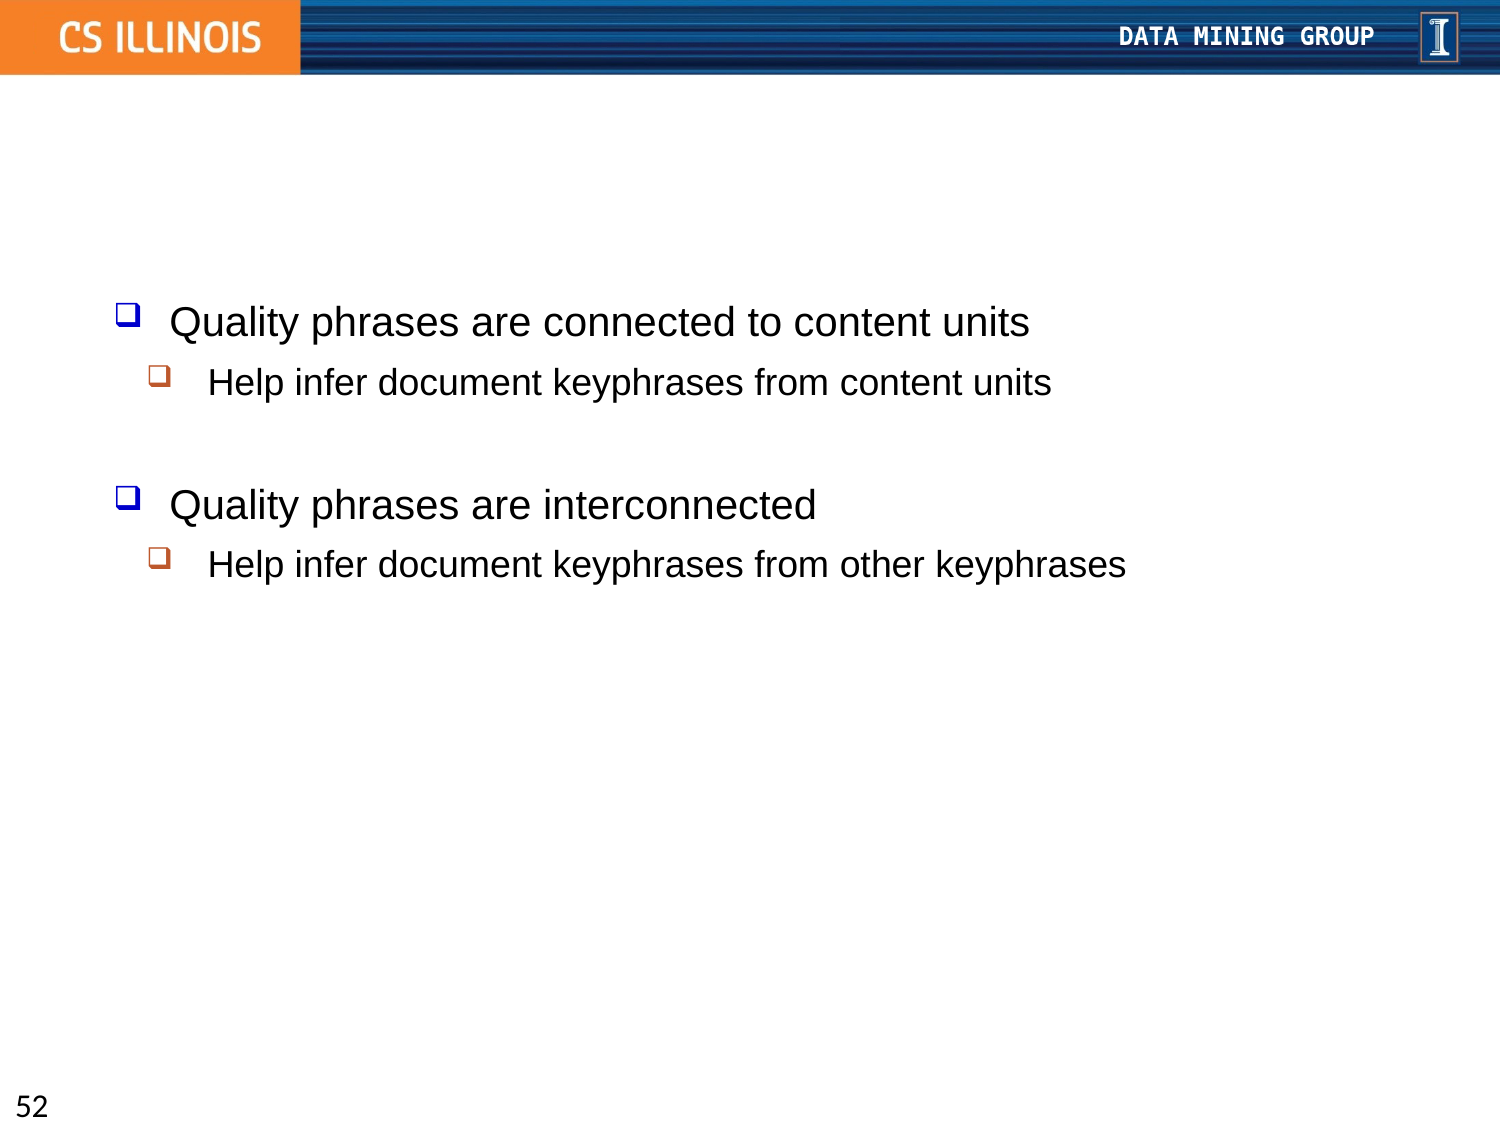

Quality phrases are connected to content units
Help infer document keyphrases from content units

Quality phrases are interconnected
Help infer document keyphrases from other keyphrases